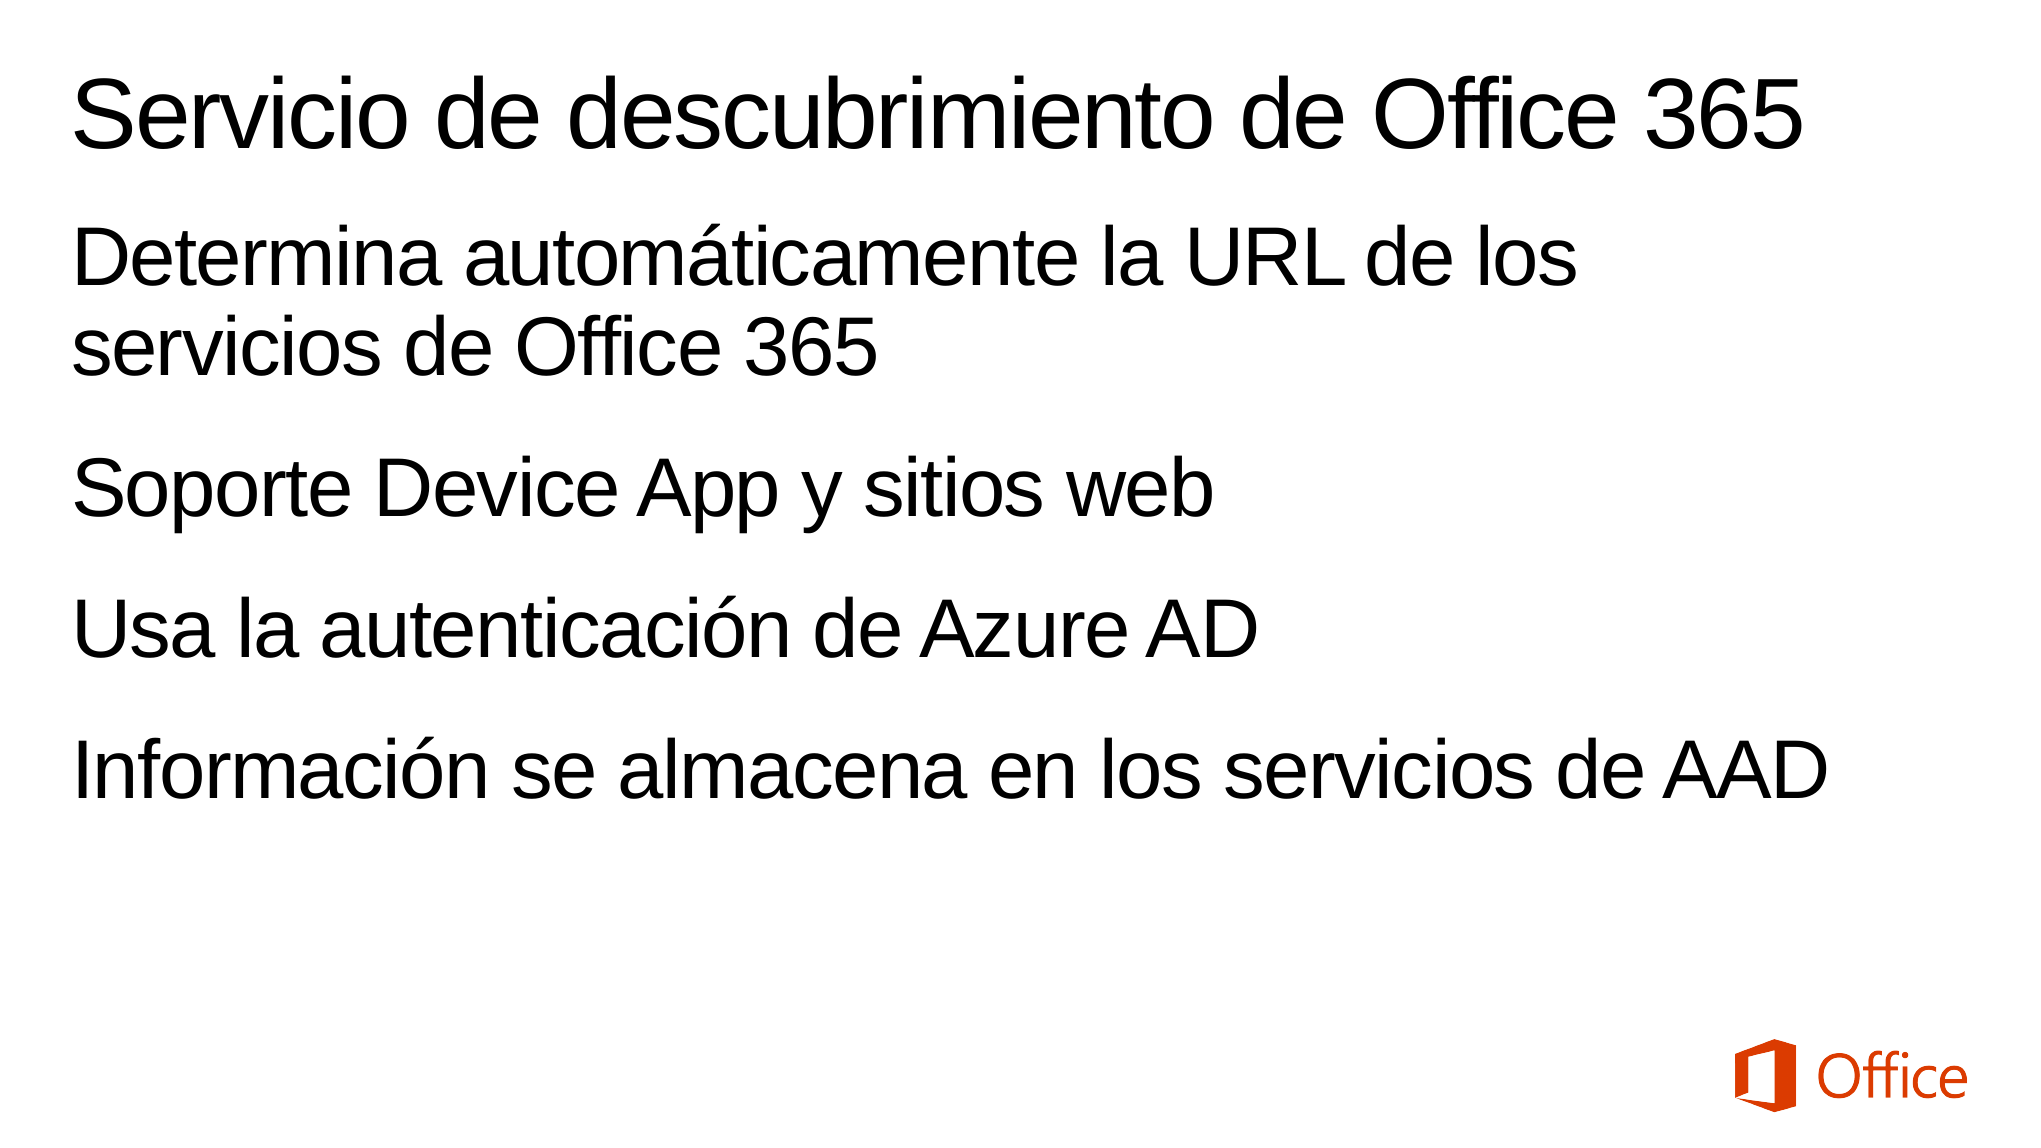

# Servicio de descubrimiento de Office 365
Determina automáticamente la URL de los servicios de Office 365
Soporte Device App y sitios web
Usa la autenticación de Azure AD
Información se almacena en los servicios de AAD